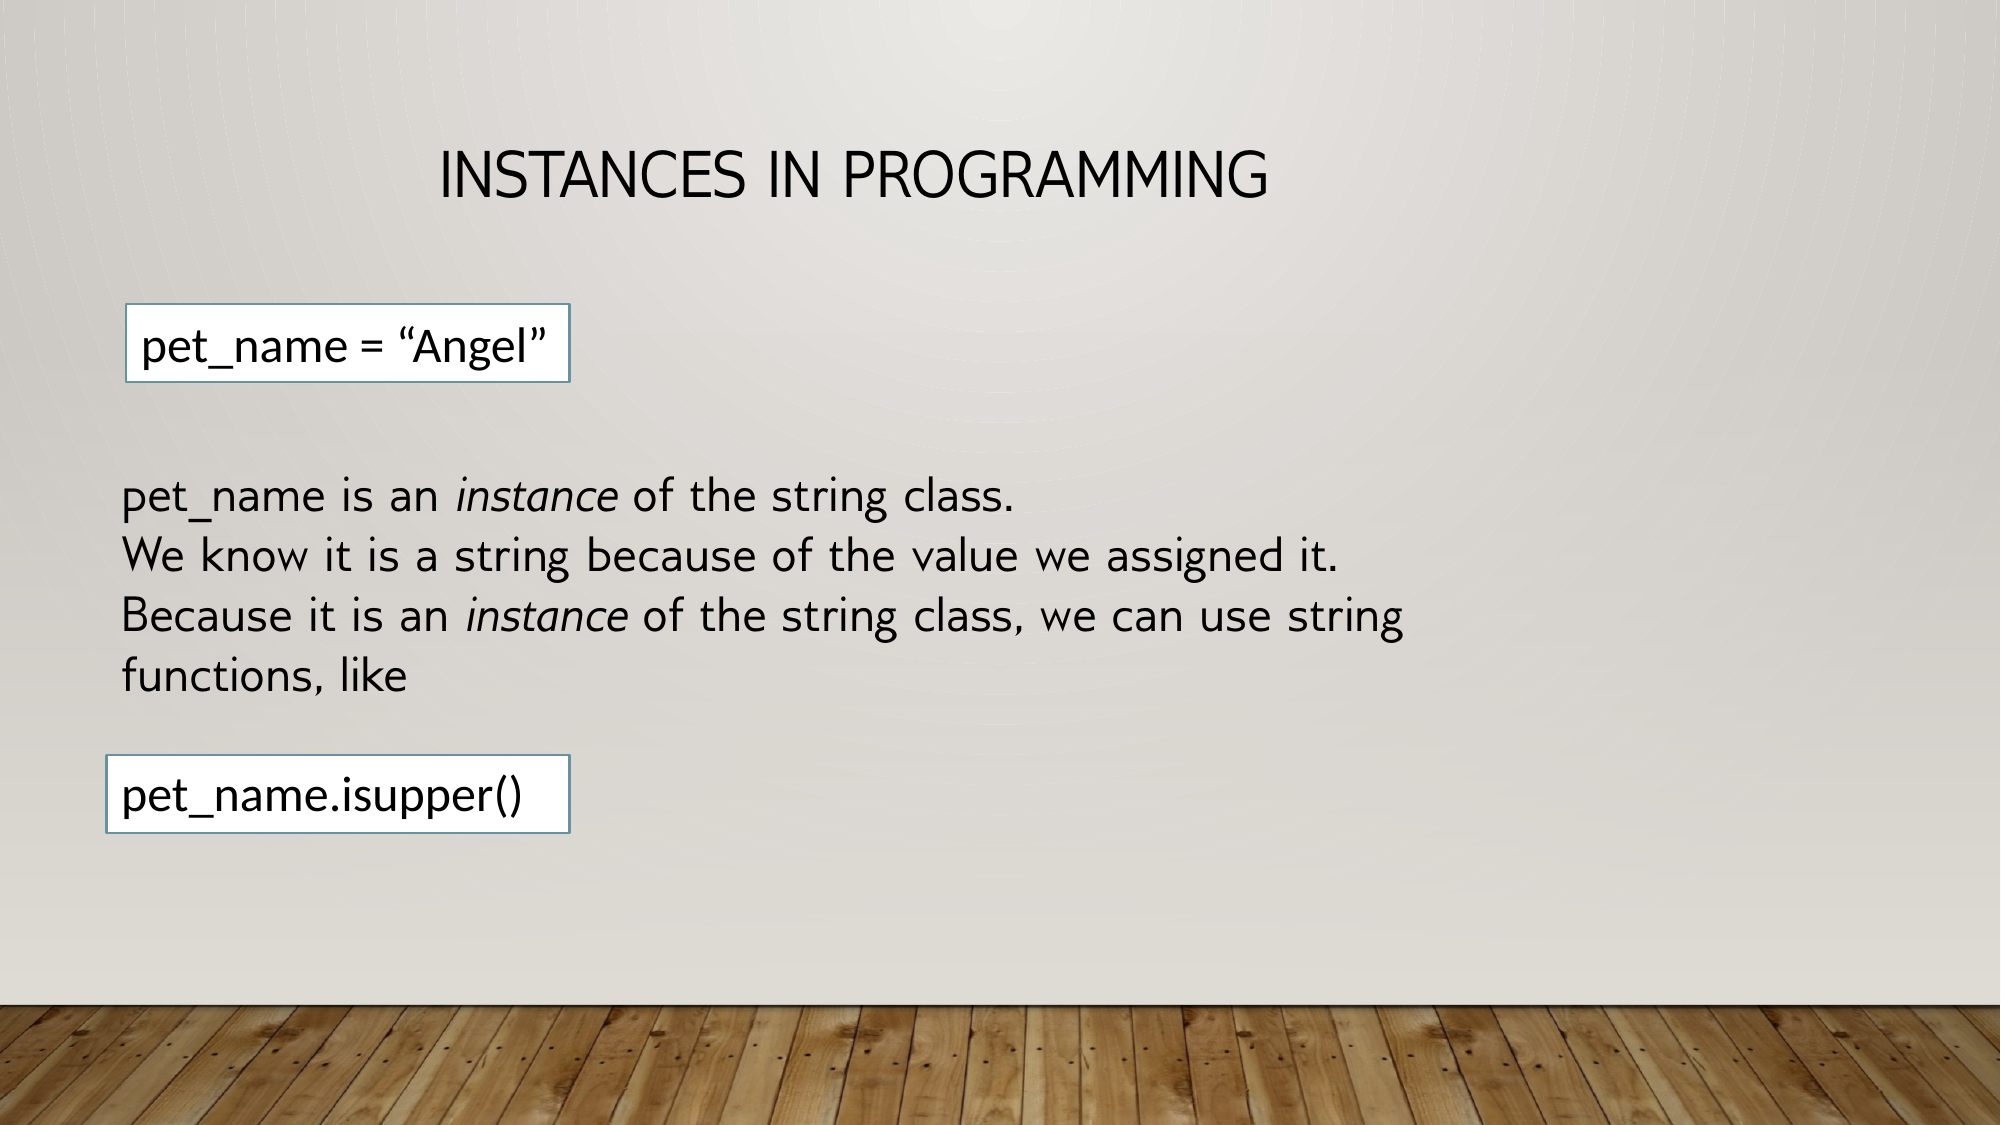

Instances in programming

pet_name = “Angel”
pet_name is an instance of the string class.
We know it is a string because of the value we assigned it.
Because it is an instance of the string class, we can use string functions, like

pet_name.isupper()